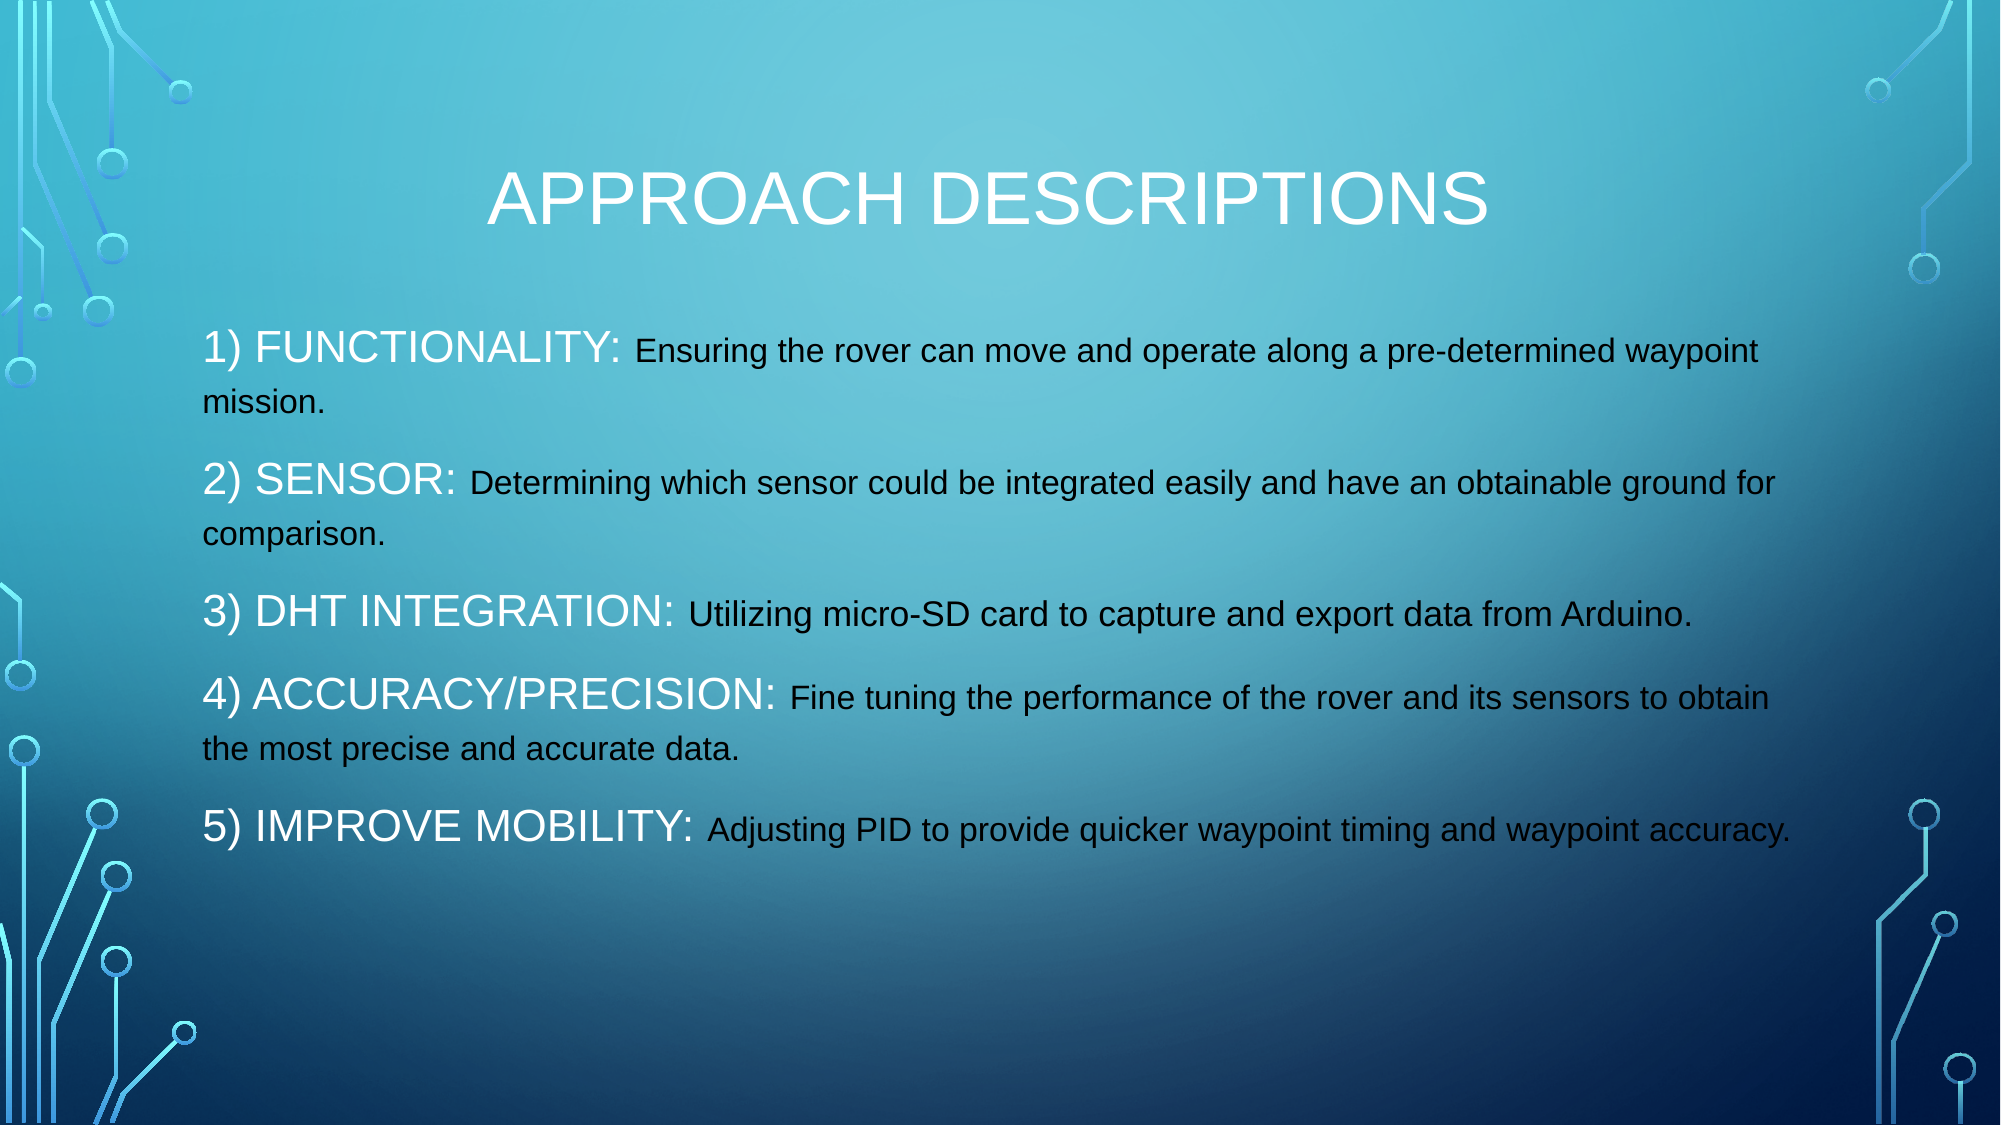

# APPROACH DESCRIPTIONS
1) FUNCTIONALITY: Ensuring the rover can move and operate along a pre-determined waypoint mission.
2) SENSOR: Determining which sensor could be integrated easily and have an obtainable ground for  comparison.
3) DHT INTEGRATION: Utilizing micro-SD card to capture and export data from Arduino.
4) ACCURACY/PRECISION: Fine tuning the performance of the rover and its sensors to obtain the most precise and accurate data.
5) IMPROVE MOBILITY: Adjusting PID to provide quicker waypoint timing and waypoint accuracy.